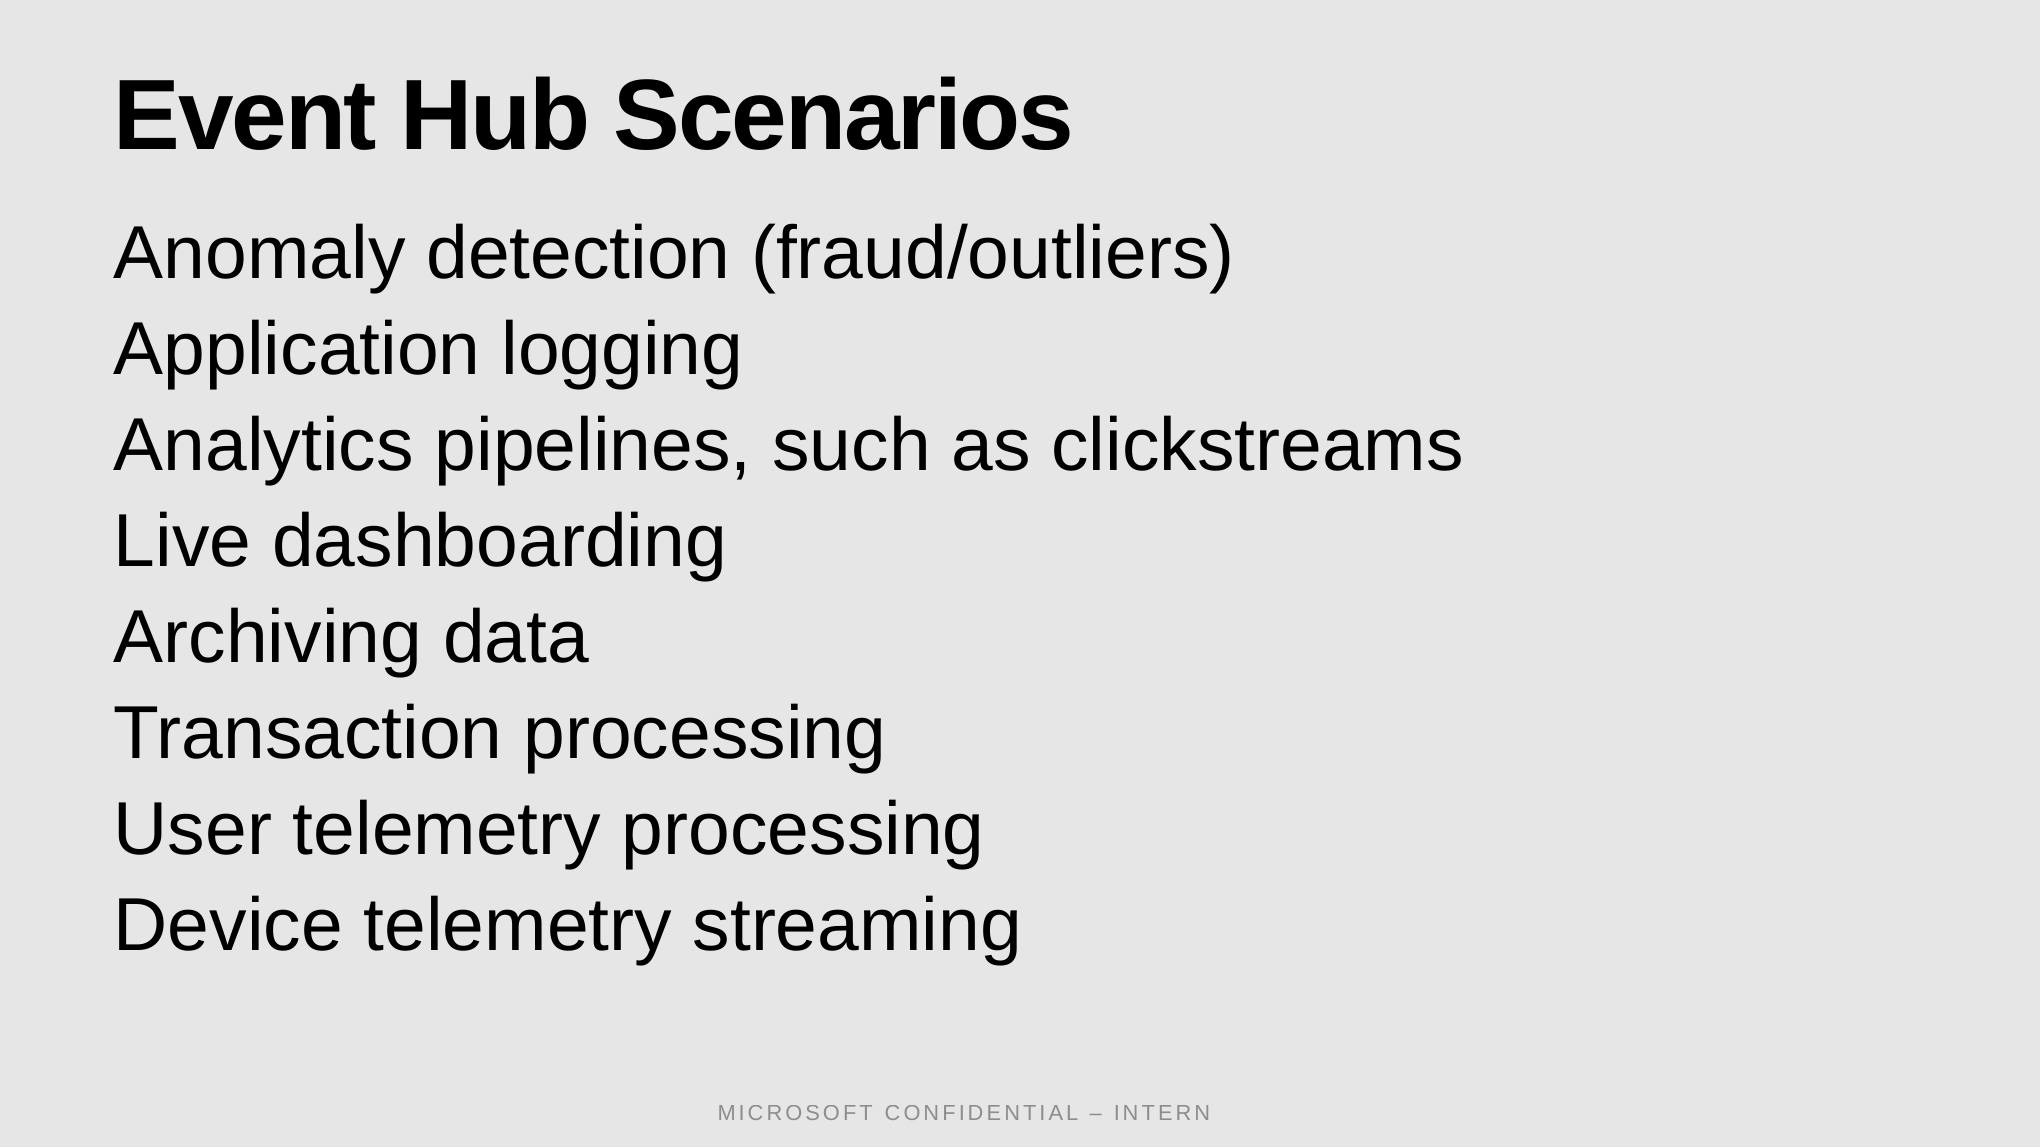

Event Hub Scenarios
Anomaly detection (fraud/outliers)
Application logging
Analytics pipelines, such as clickstreams
Live dashboarding
Archiving data
Transaction processing
User telemetry processing
Device telemetry streaming